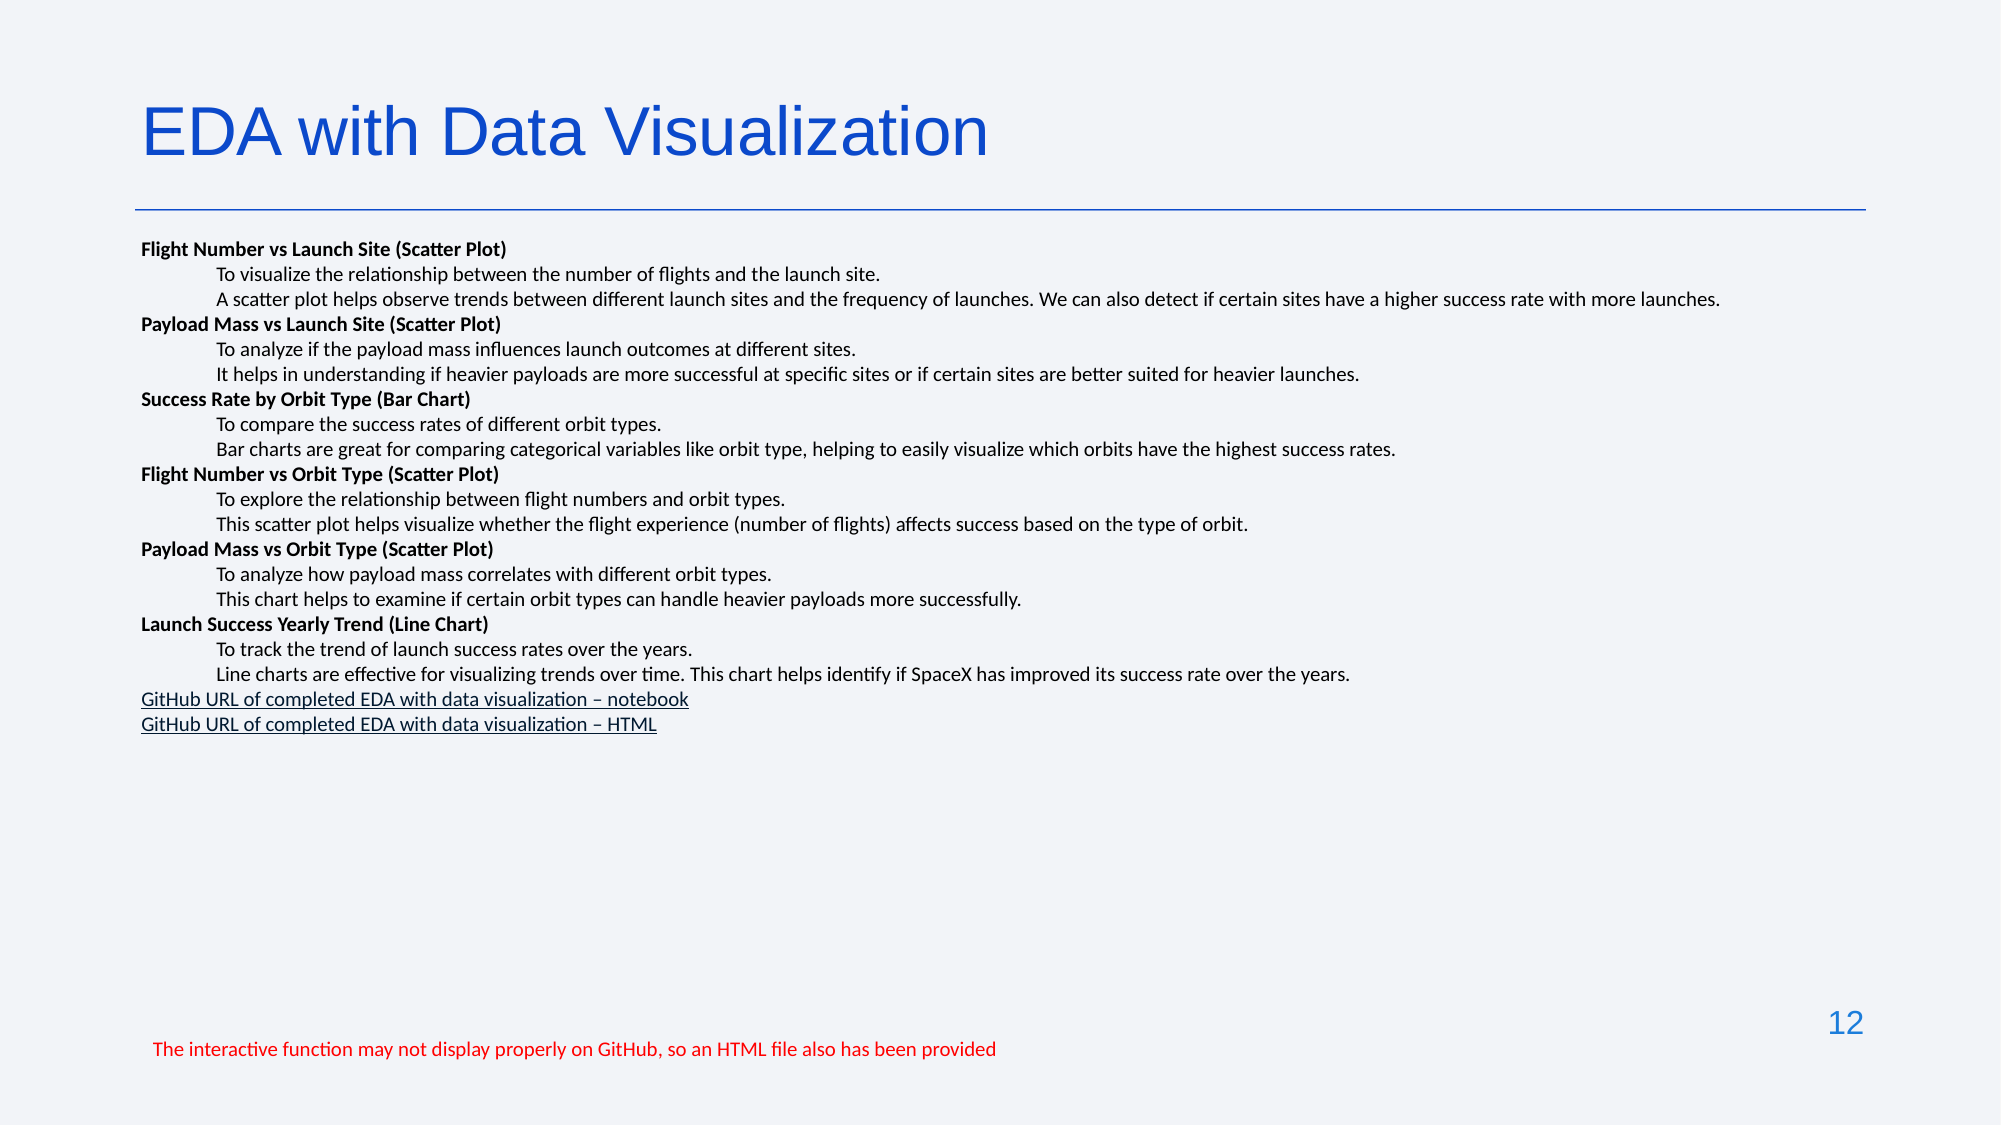

EDA with Data Visualization
Flight Number vs Launch Site (Scatter Plot)
To visualize the relationship between the number of flights and the launch site.
A scatter plot helps observe trends between different launch sites and the frequency of launches. We can also detect if certain sites have a higher success rate with more launches.
Payload Mass vs Launch Site (Scatter Plot)
To analyze if the payload mass influences launch outcomes at different sites.
It helps in understanding if heavier payloads are more successful at specific sites or if certain sites are better suited for heavier launches.
Success Rate by Orbit Type (Bar Chart)
To compare the success rates of different orbit types.
Bar charts are great for comparing categorical variables like orbit type, helping to easily visualize which orbits have the highest success rates.
Flight Number vs Orbit Type (Scatter Plot)
To explore the relationship between flight numbers and orbit types.
This scatter plot helps visualize whether the flight experience (number of flights) affects success based on the type of orbit.
Payload Mass vs Orbit Type (Scatter Plot)
To analyze how payload mass correlates with different orbit types.
This chart helps to examine if certain orbit types can handle heavier payloads more successfully.
Launch Success Yearly Trend (Line Chart)
To track the trend of launch success rates over the years.
Line charts are effective for visualizing trends over time. This chart helps identify if SpaceX has improved its success rate over the years.
GitHub URL of completed EDA with data visualization – notebook
GitHub URL of completed EDA with data visualization – HTML

12
The interactive function may not display properly on GitHub, so an HTML file also has been provided